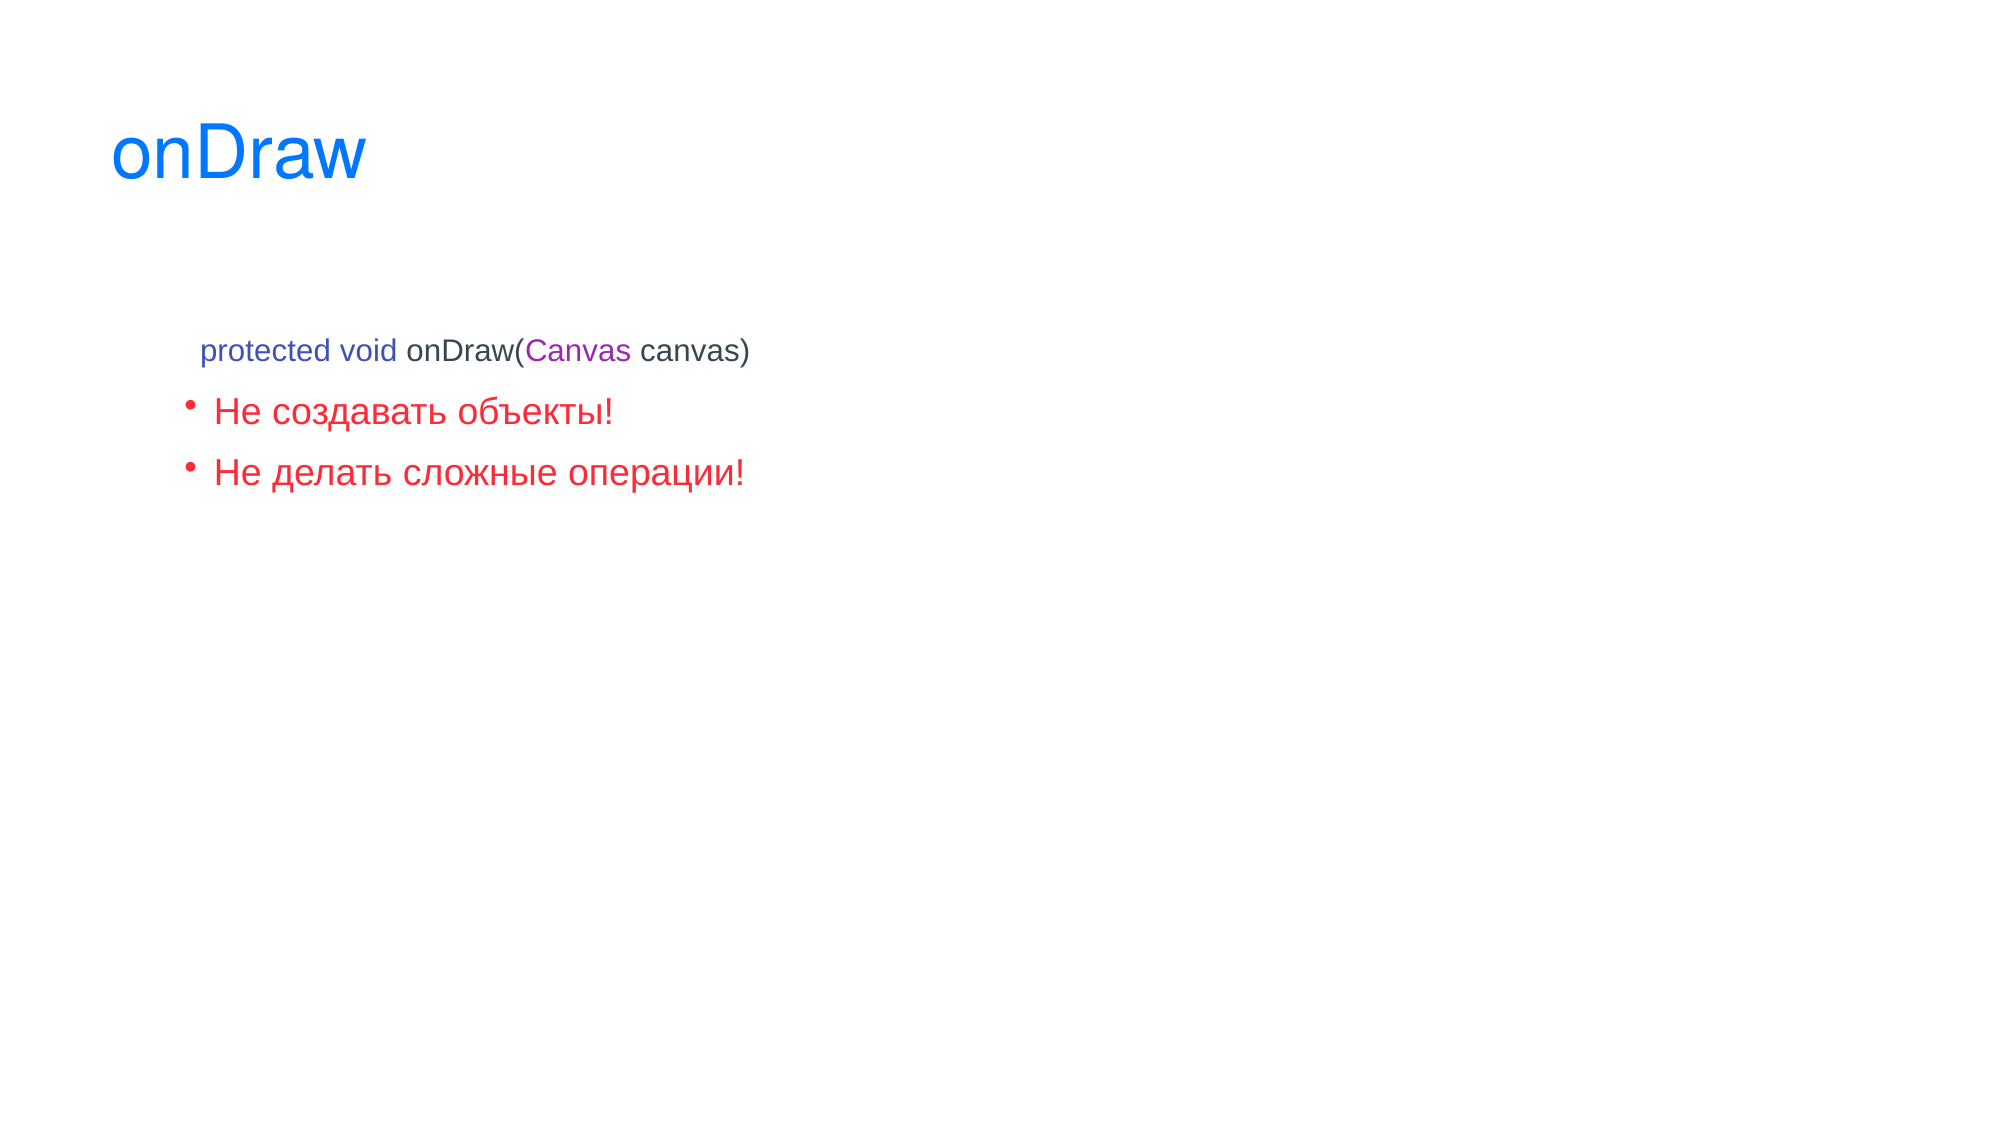

# onDraw
protected void onDraw(Canvas canvas)
Не создавать объекты!
Не делать сложные операции!